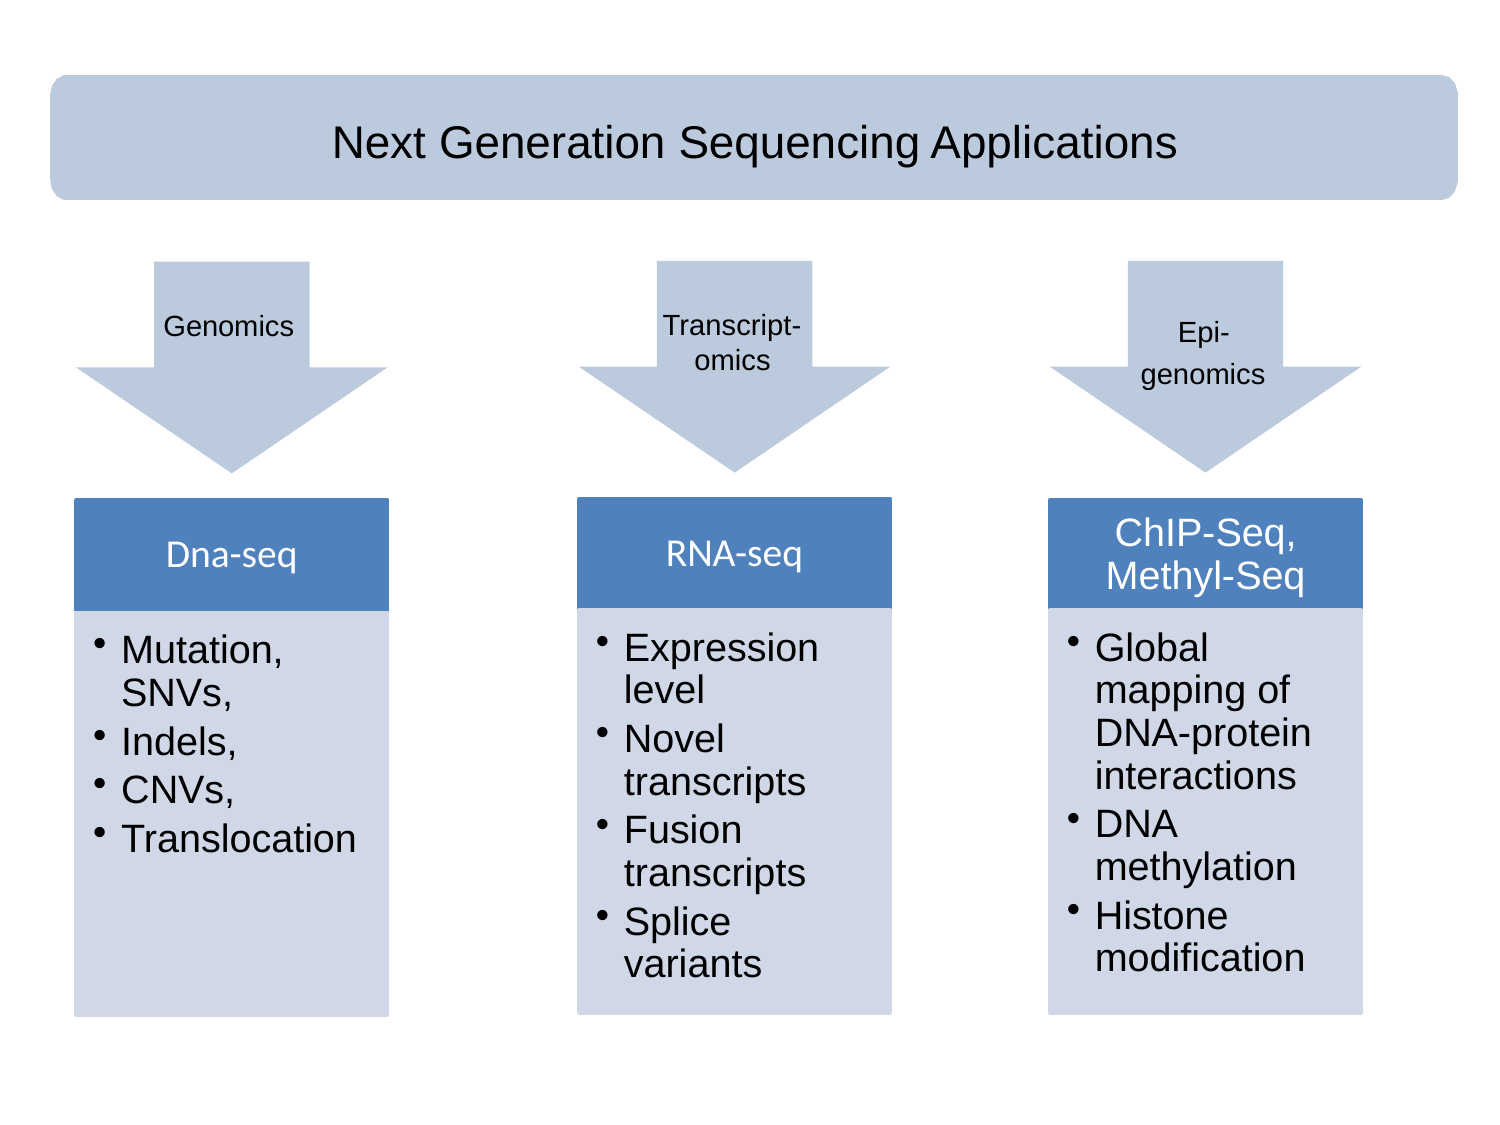

Next Generation Sequencing Applications

Transcript- omics
RNA-seq
Expression level
Novel transcripts
Fusion transcripts
Splice variants

Epi- genomics
ChIP-Seq, Methyl-Seq
Global mapping of DNA-protein interactions
DNA methylation
Histone modification

Genomics
Dna-seq
Mutation, SNVs,
Indels,
CNVs,
Translocation